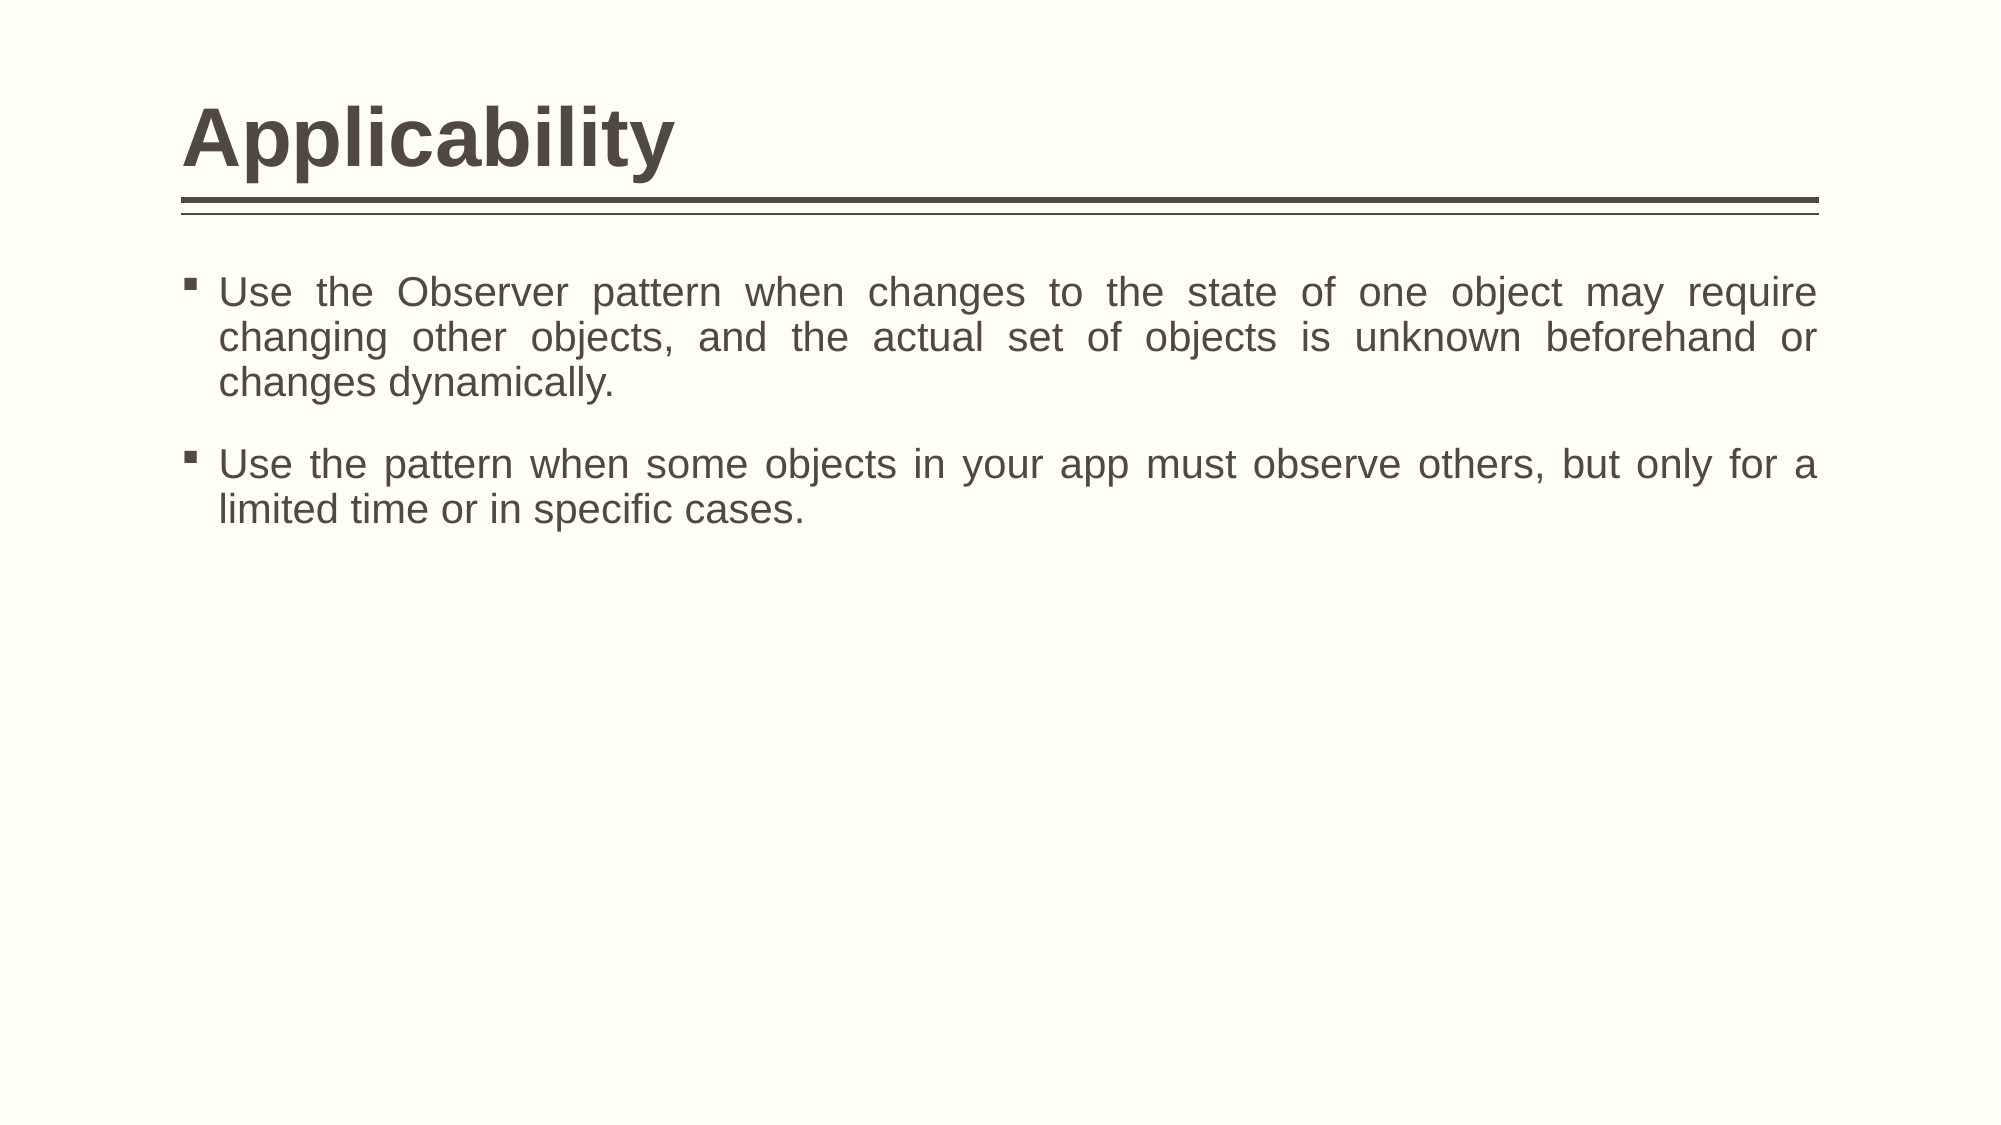

# Applicability
Use the Observer pattern when changes to the state of one object may require changing other objects, and the actual set of objects is unknown beforehand or changes dynamically.
Use the pattern when some objects in your app must observe others, but only for a limited time or in specific cases.